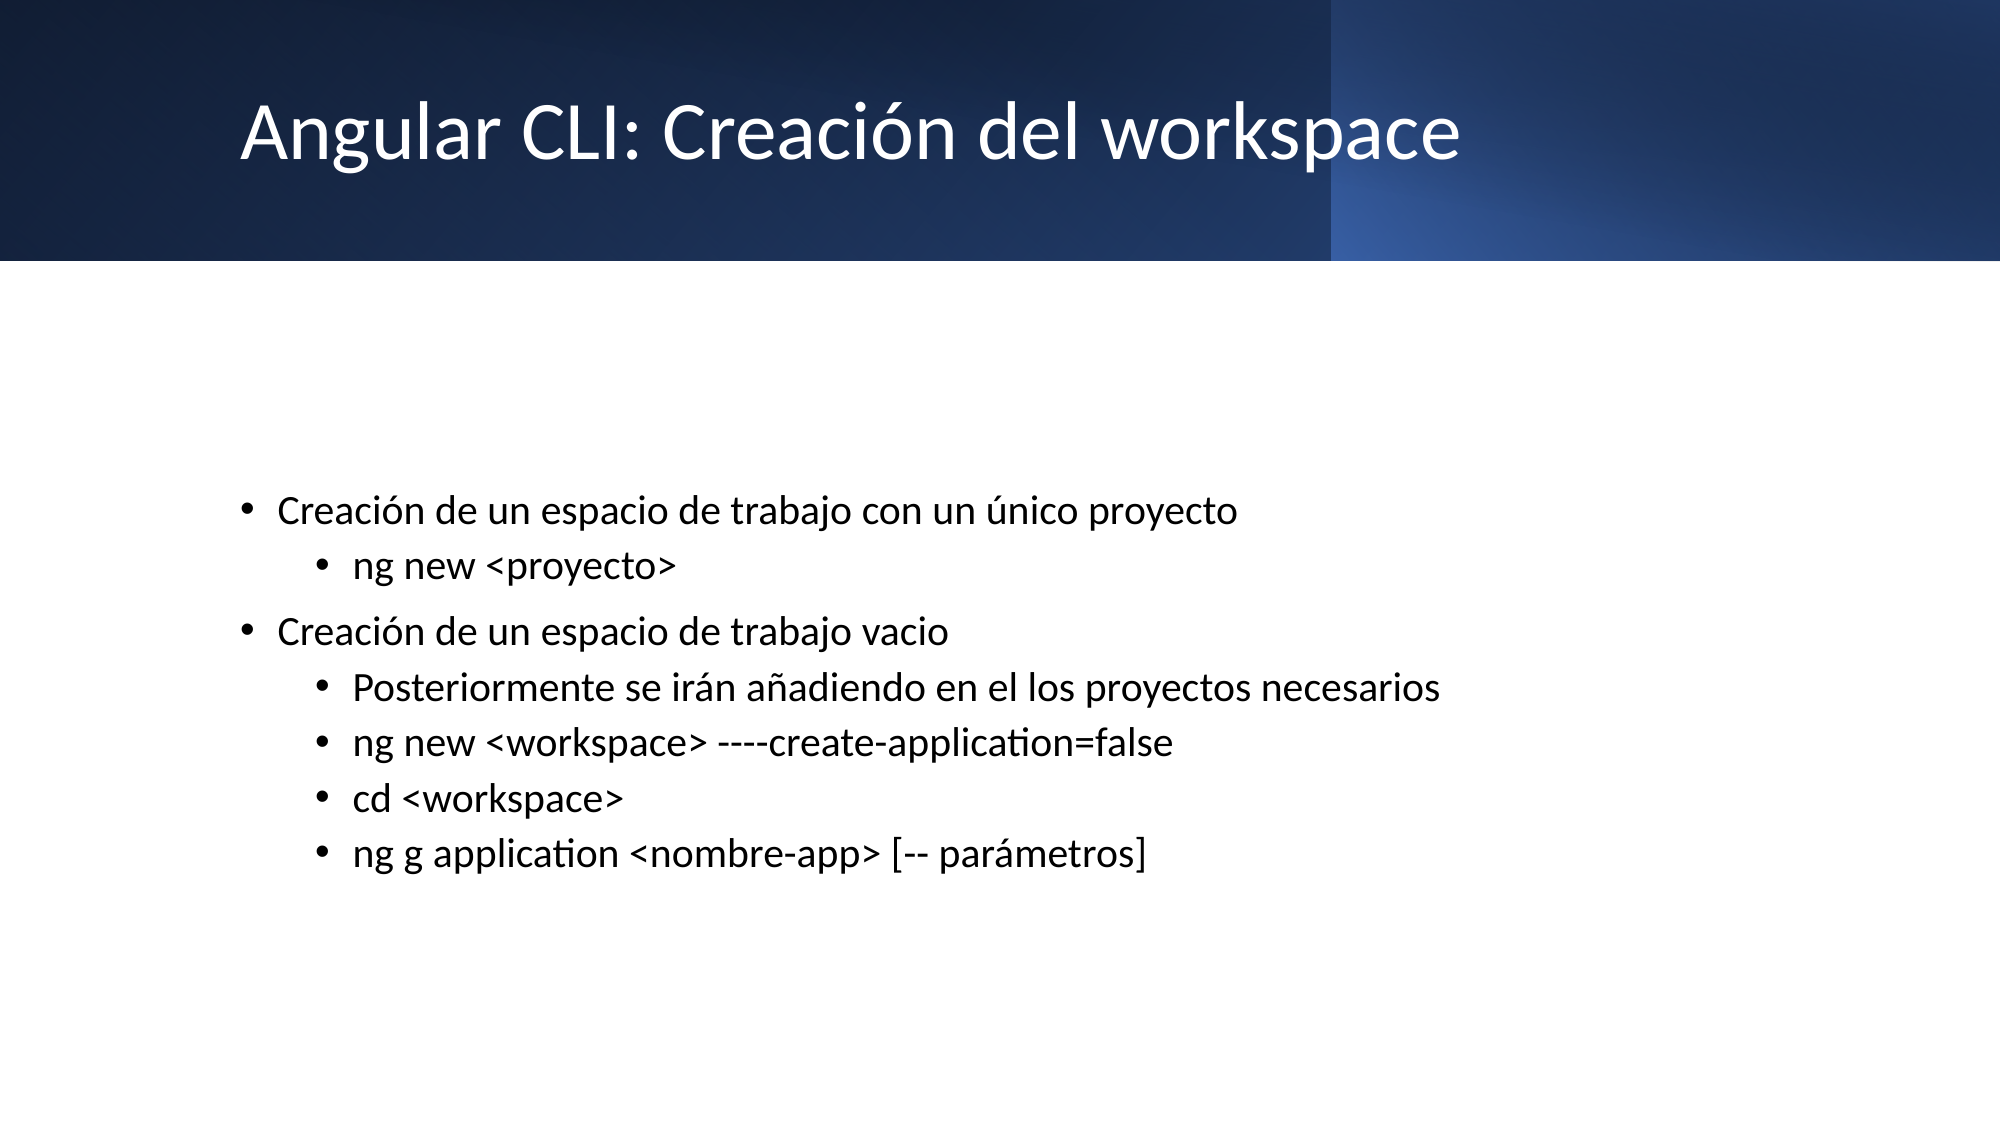

# Angular CLI: Creación del workspace
Creación de un espacio de trabajo con un único proyecto
ng new <proyecto>
Creación de un espacio de trabajo vacio
Posteriormente se irán añadiendo en el los proyectos necesarios
ng new <workspace> ----create-application=false
cd <workspace>
ng g application <nombre-app> [-- parámetros]